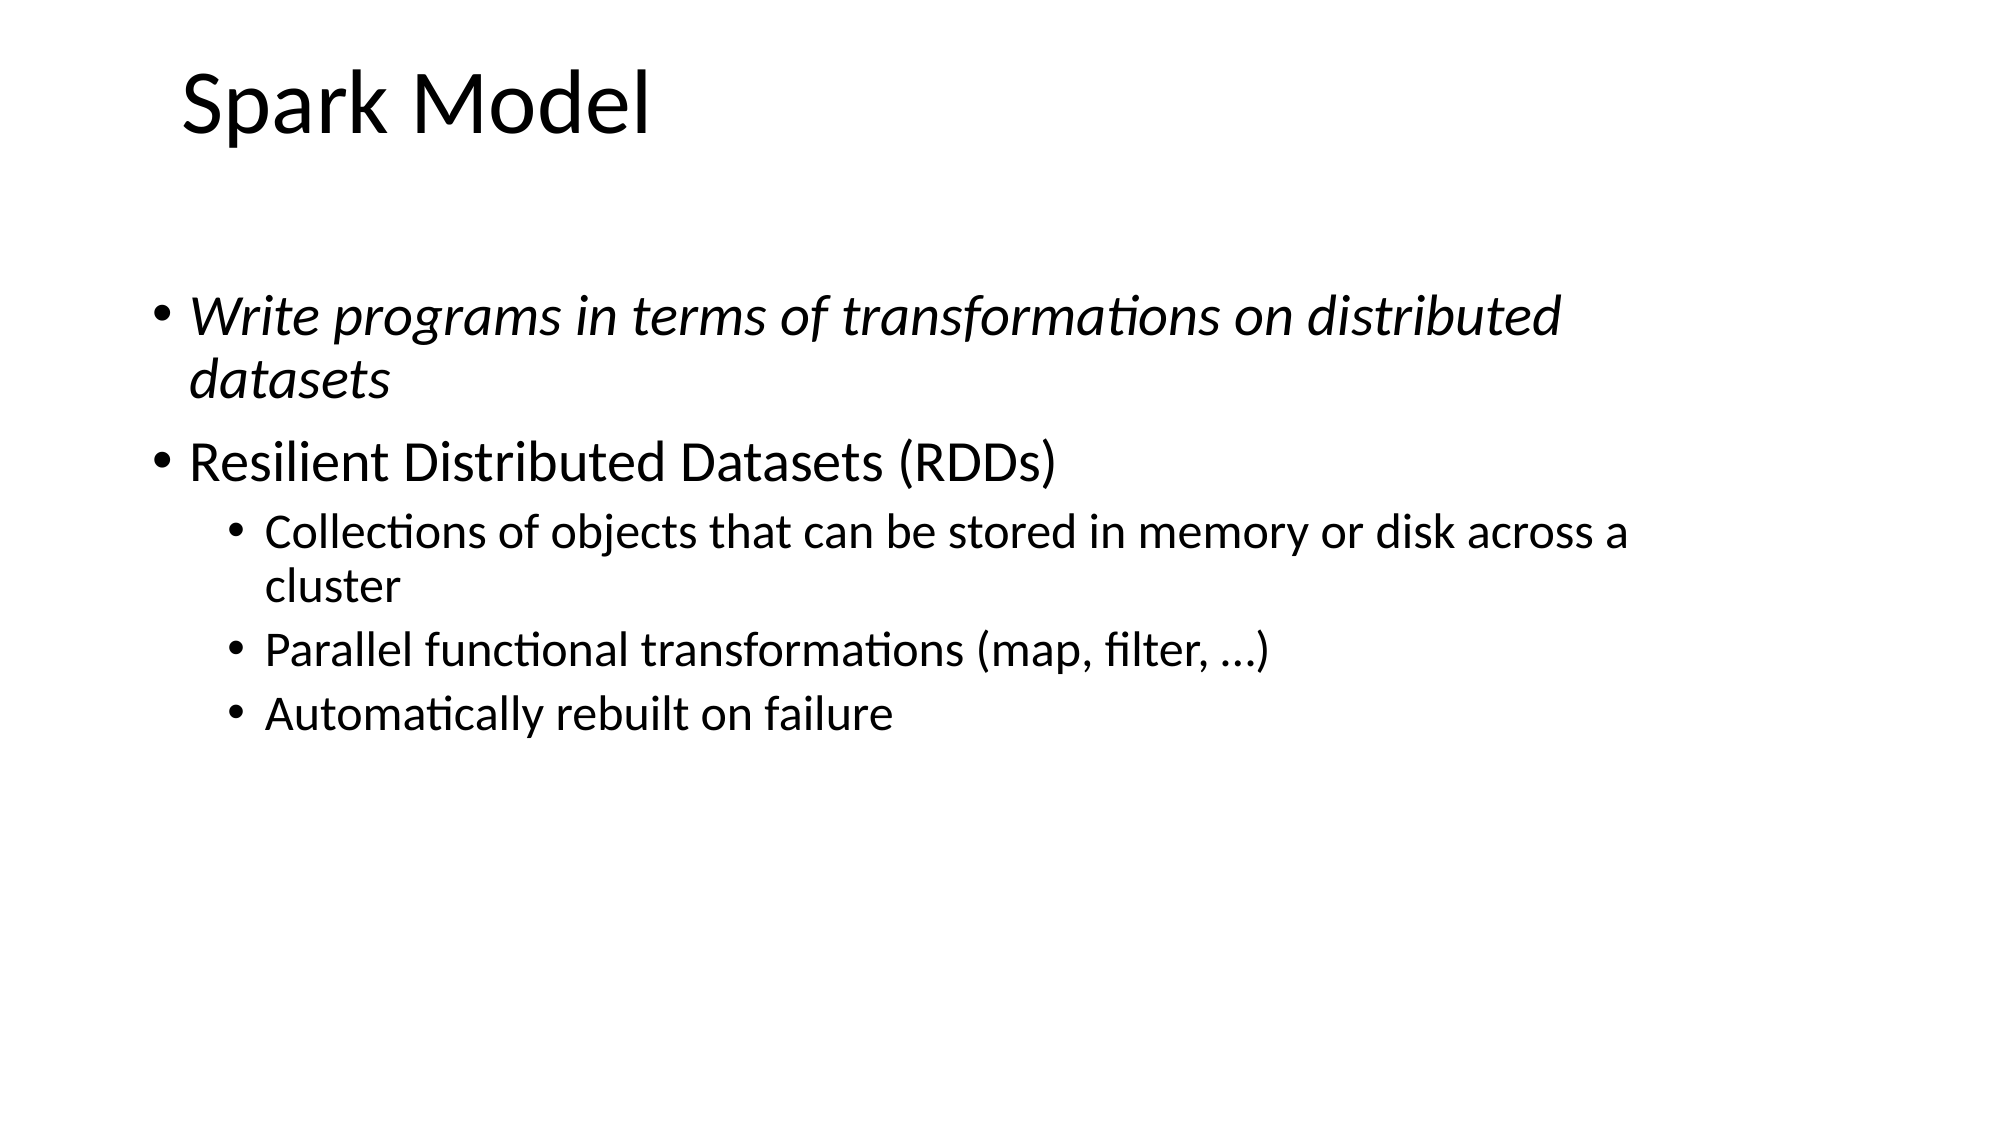

Spark Model
Write programs in terms of transformations on distributed datasets
Resilient Distributed Datasets (RDDs)
Collections of objects that can be stored in memory or disk across a cluster
Parallel functional transformations (map, filter, …)
Automatically rebuilt on failure